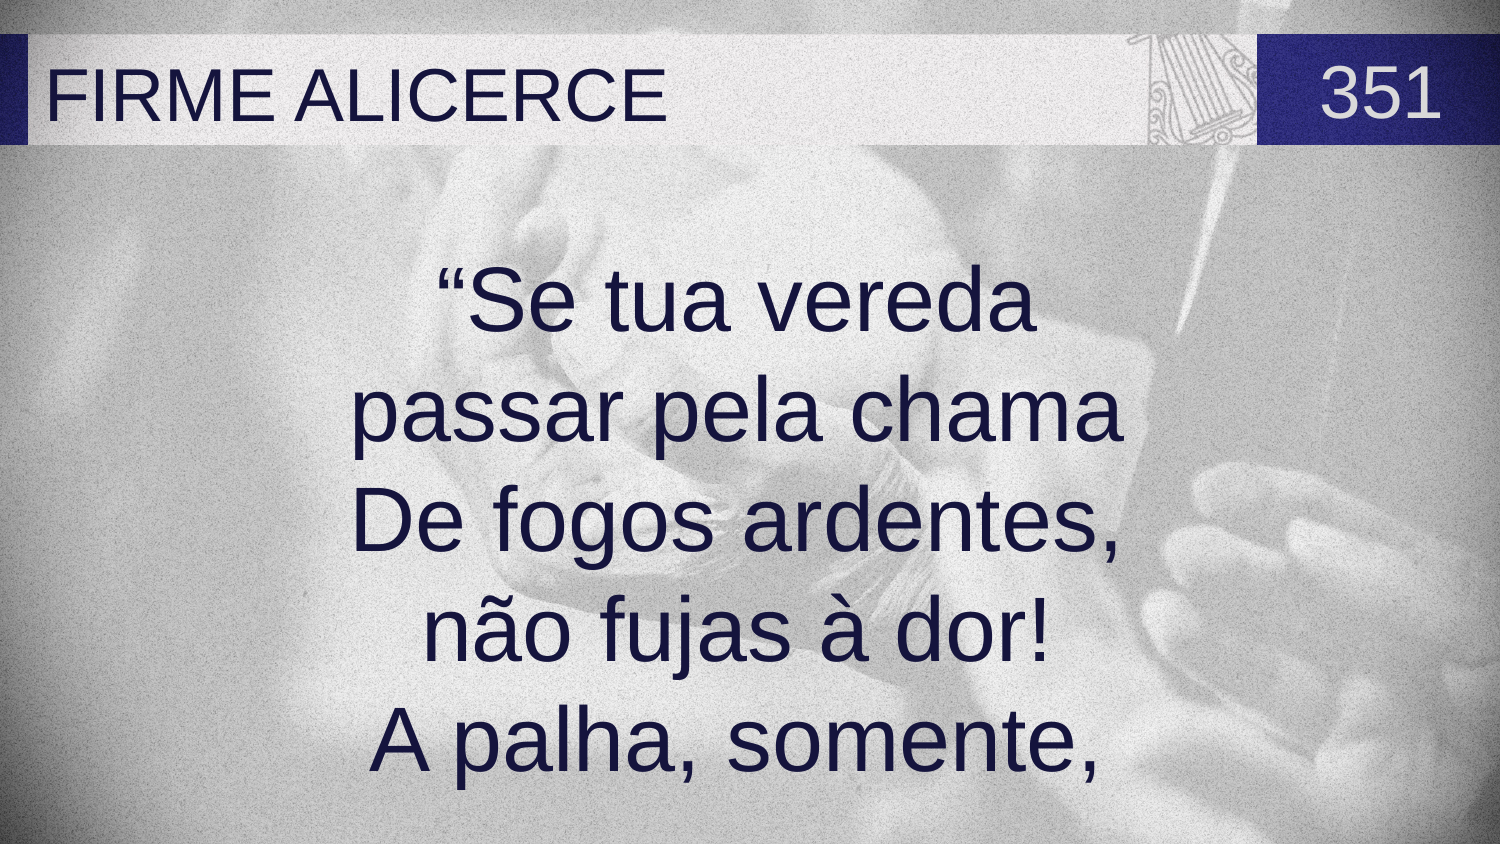

# FIRME ALICERCE
351
“Se tua vereda
passar pela chama
De fogos ardentes,
não fujas à dor!
A palha, somente,